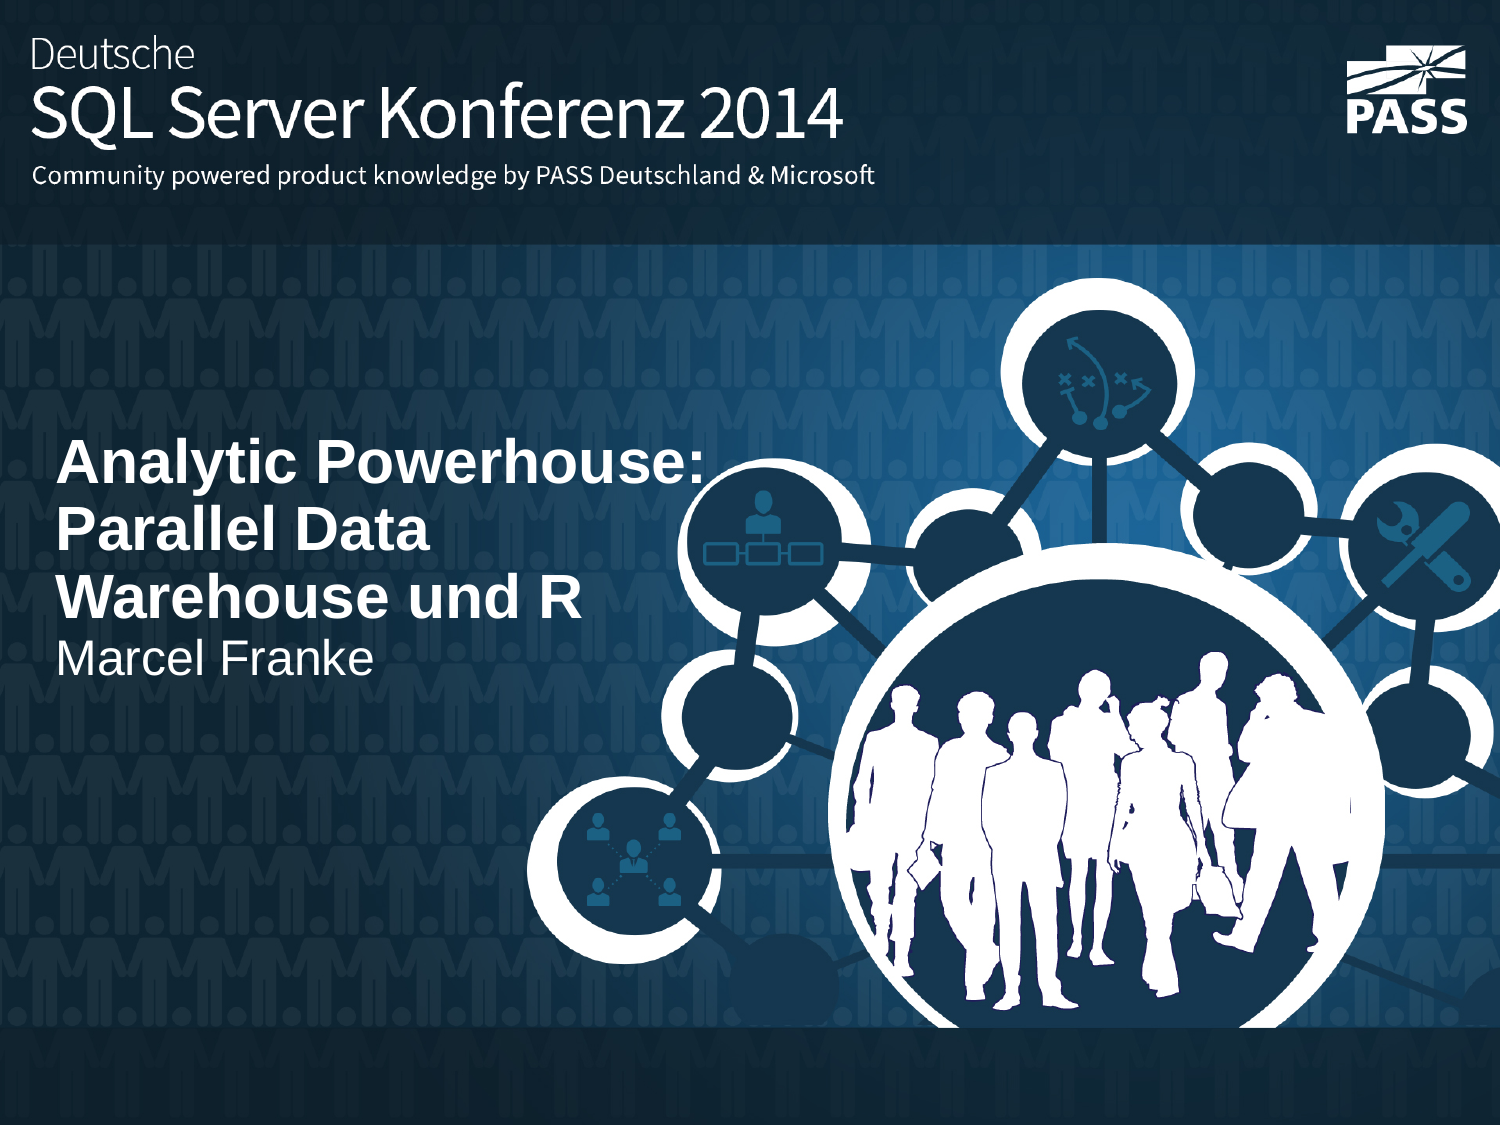

# Analytic Powerhouse: Parallel Data Warehouse und R Marcel Franke